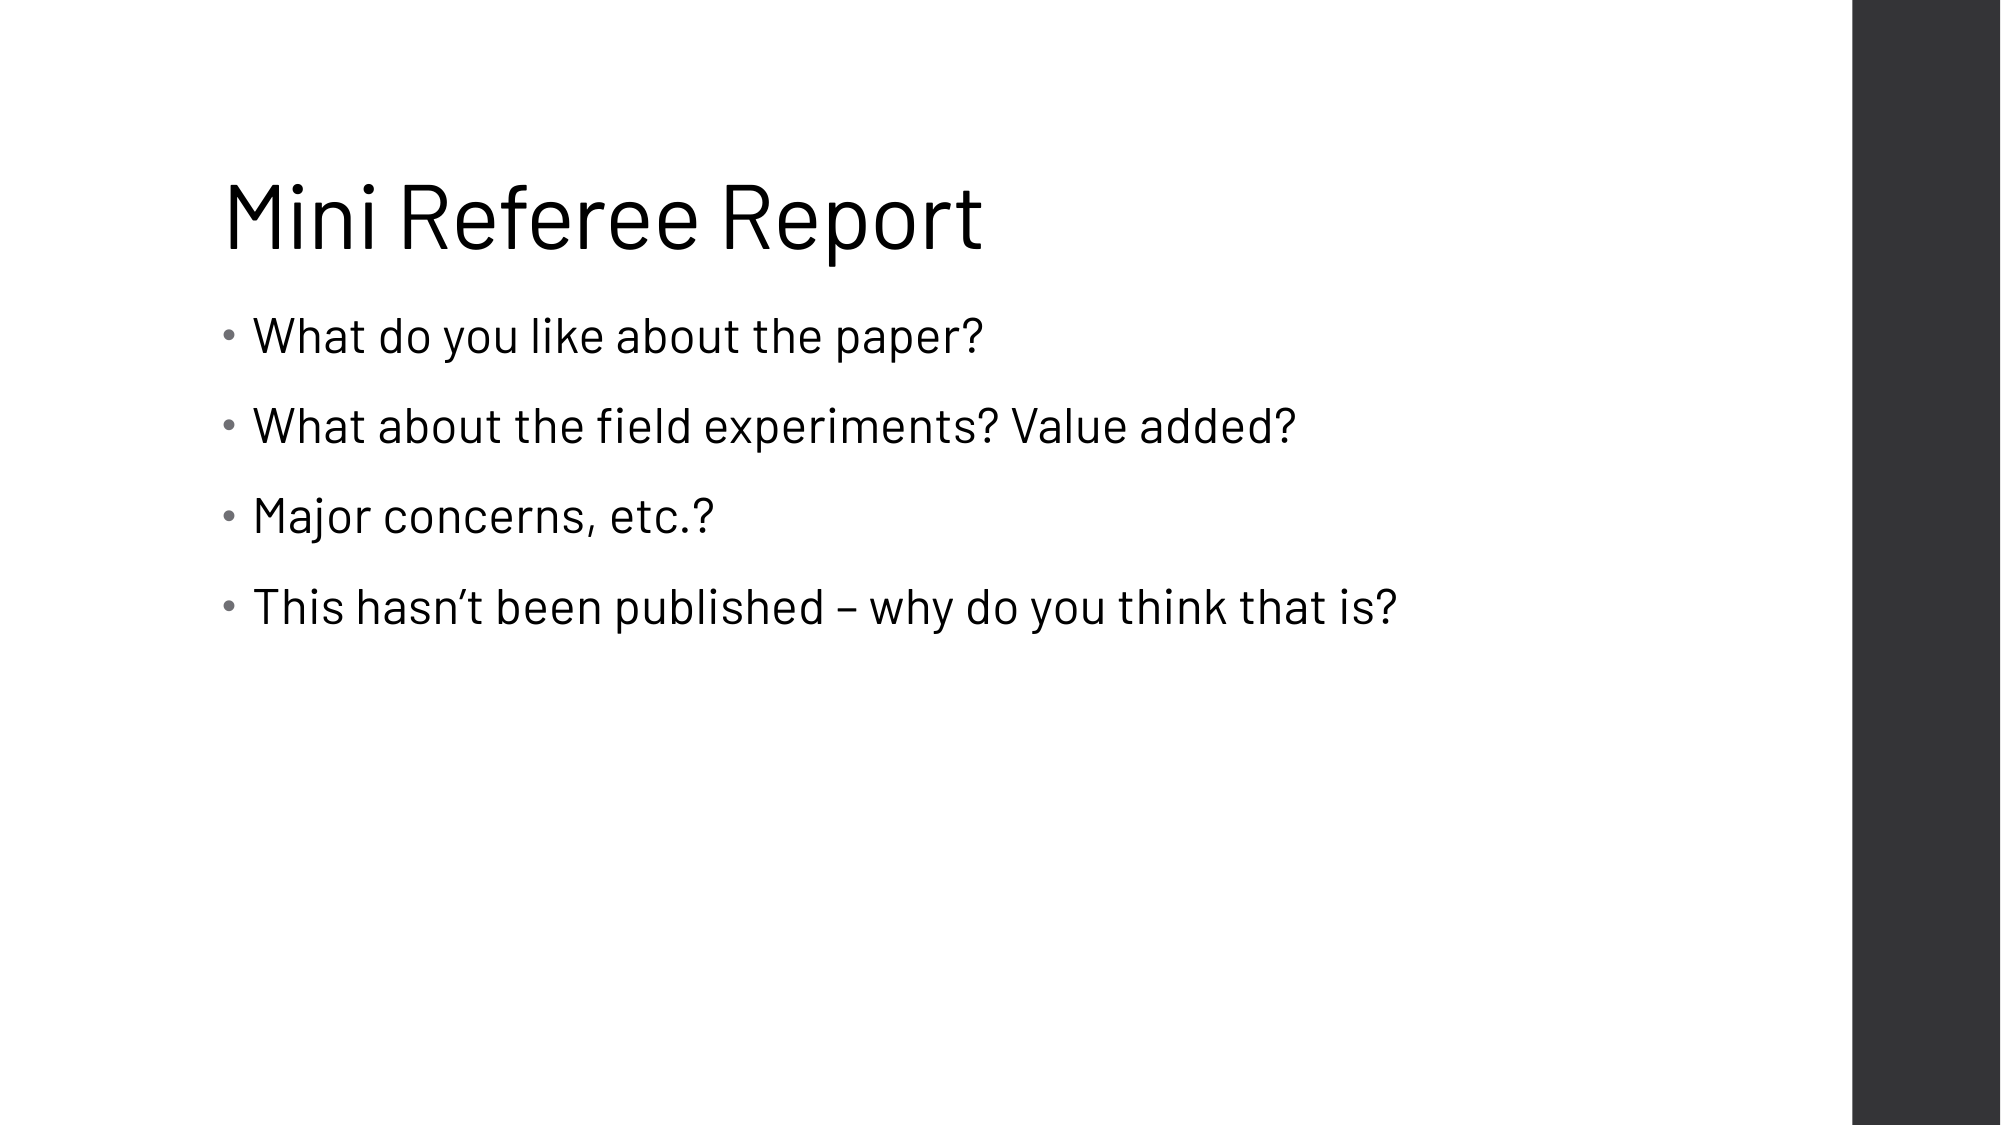

# Mini Referee Report
What do you like about the paper?
What about the field experiments? Value added?
Major concerns, etc.?
This hasn’t been published – why do you think that is?